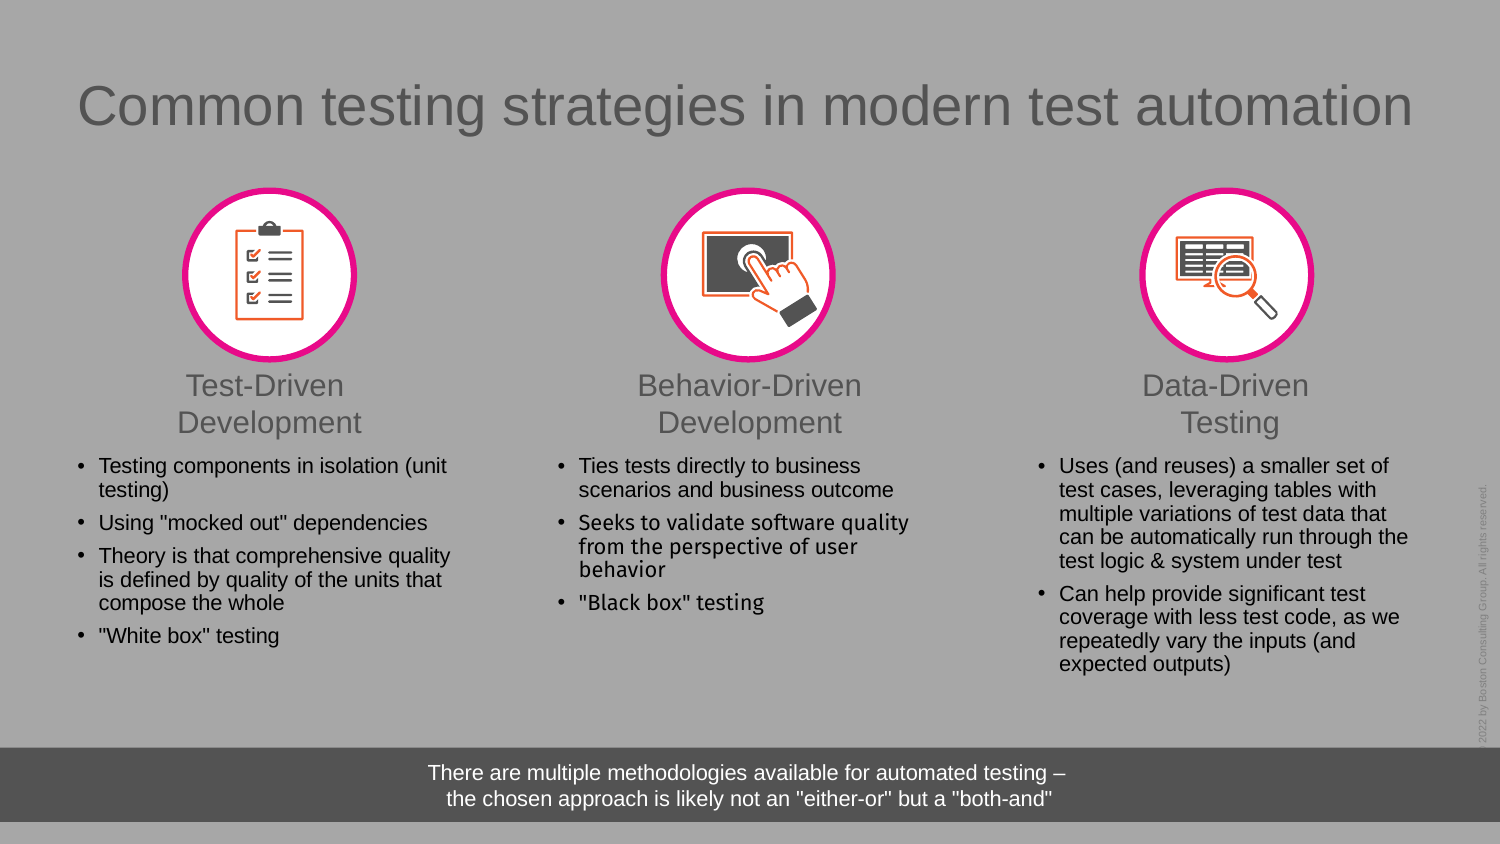

# Common testing strategies in modern test automation

Test-Driven
Development
Behavior-Driven Development
Data-Driven
Testing
Testing components in isolation (unit testing)
Using "mocked out" dependencies
Theory is that comprehensive quality is defined by quality of the units that compose the whole
"White box" testing
Ties tests directly to business scenarios and business outcome
Seeks to validate software quality from the perspective of user behavior
"Black box" testing
Uses (and reuses) a smaller set of test cases, leveraging tables with multiple variations of test data that can be automatically run through the test logic & system under test
Can help provide significant test coverage with less test code, as we repeatedly vary the inputs (and expected outputs)

There are multiple methodologies available for automated testing –
the chosen approach is likely not an "either-or" but a "both-and"